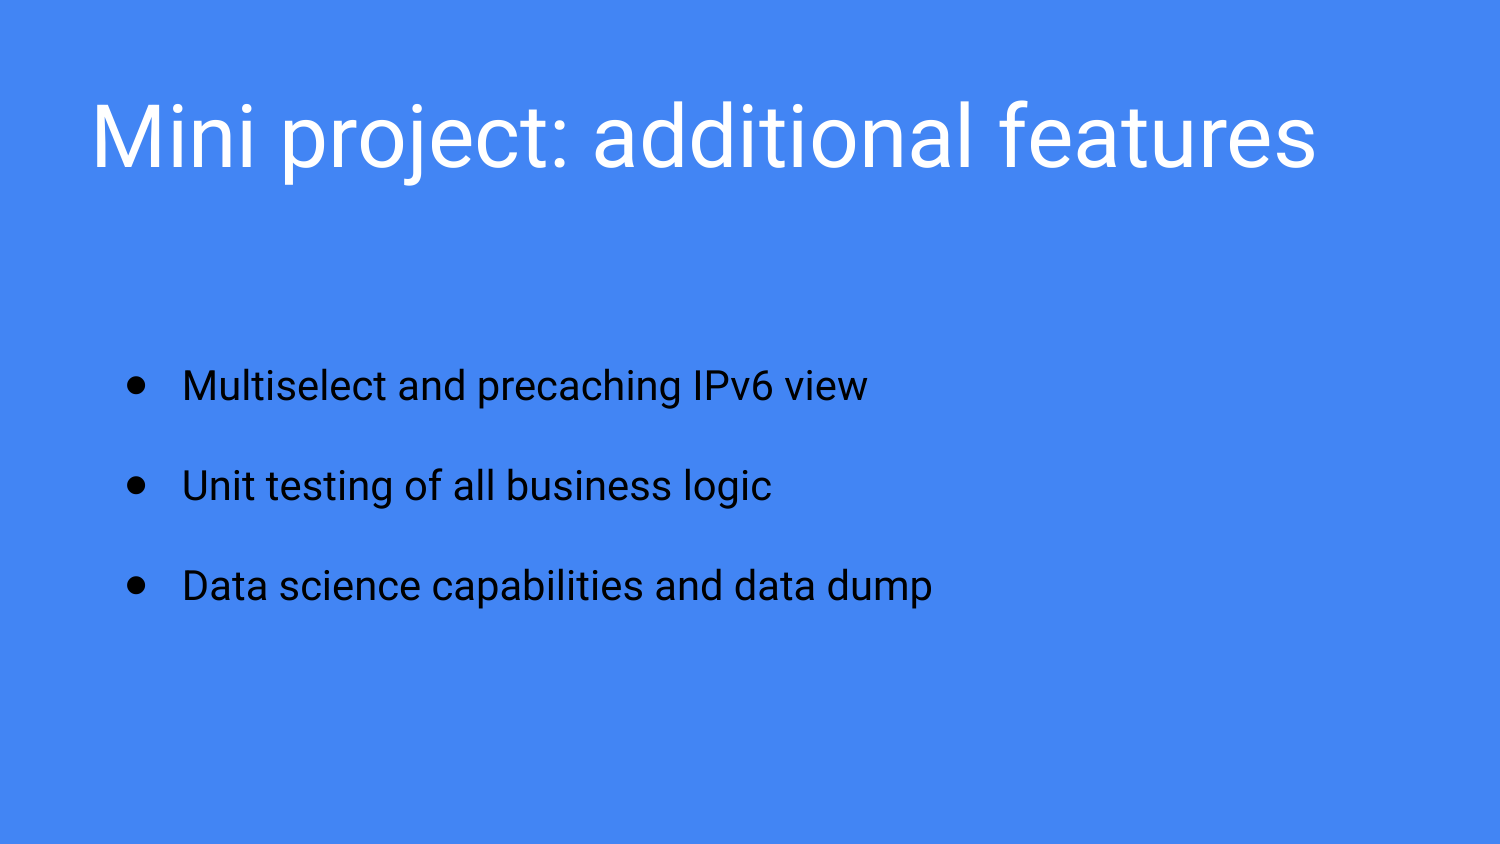

# Mini project: additional features
Multiselect and precaching IPv6 view
Unit testing of all business logic
Data science capabilities and data dump